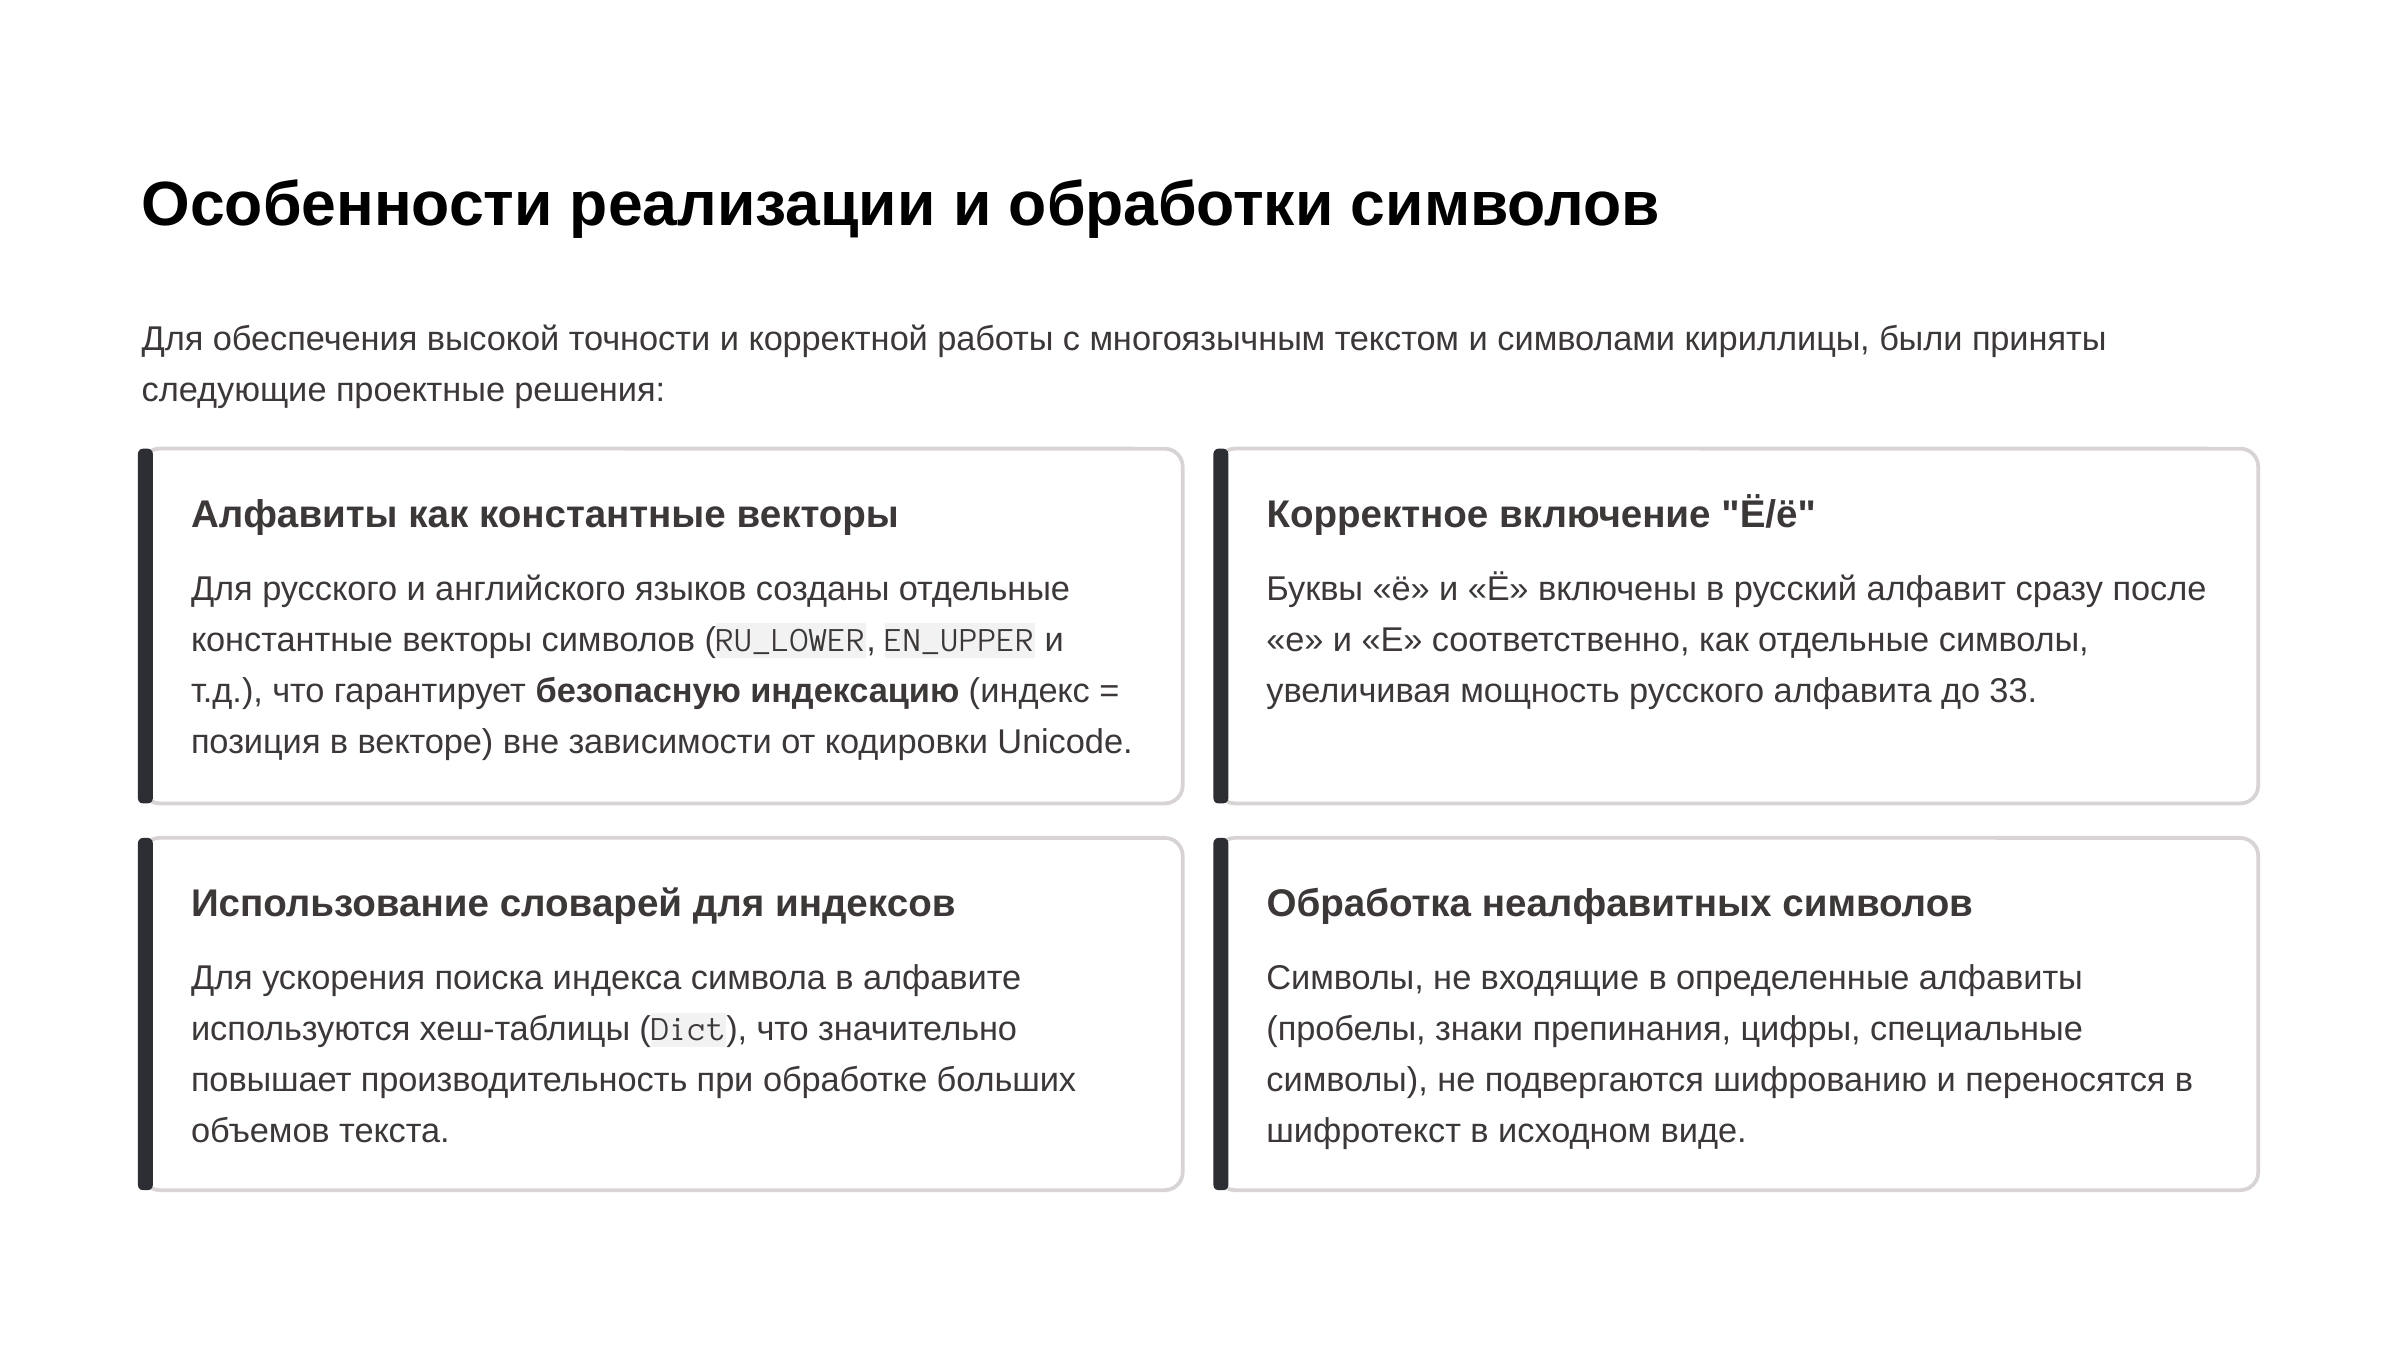

Особенности реализации и обработки символов
Для обеспечения высокой точности и корректной работы с многоязычным текстом и символами кириллицы, были приняты следующие проектные решения:

Алфавиты как константные векторы
Корректное включение "Ё/ё"
Для русского и английского языков созданы отдельные константные векторы символов (RU_LOWER, EN_UPPER и т.д.), что гарантирует безопасную индексацию (индекс = позиция в векторе) вне зависимости от кодировки Unicode.
Буквы «ё» и «Ё» включены в русский алфавит сразу после «е» и «Е» соответственно, как отдельные символы, увеличивая мощность русского алфавита до 33.

Использование словарей для индексов
Обработка неалфавитных символов
Для ускорения поиска индекса символа в алфавите используются хеш-таблицы (Dict), что значительно повышает производительность при обработке больших объемов текста.
Символы, не входящие в определенные алфавиты (пробелы, знаки препинания, цифры, специальные символы), не подвергаются шифрованию и переносятся в шифротекст в исходном виде.